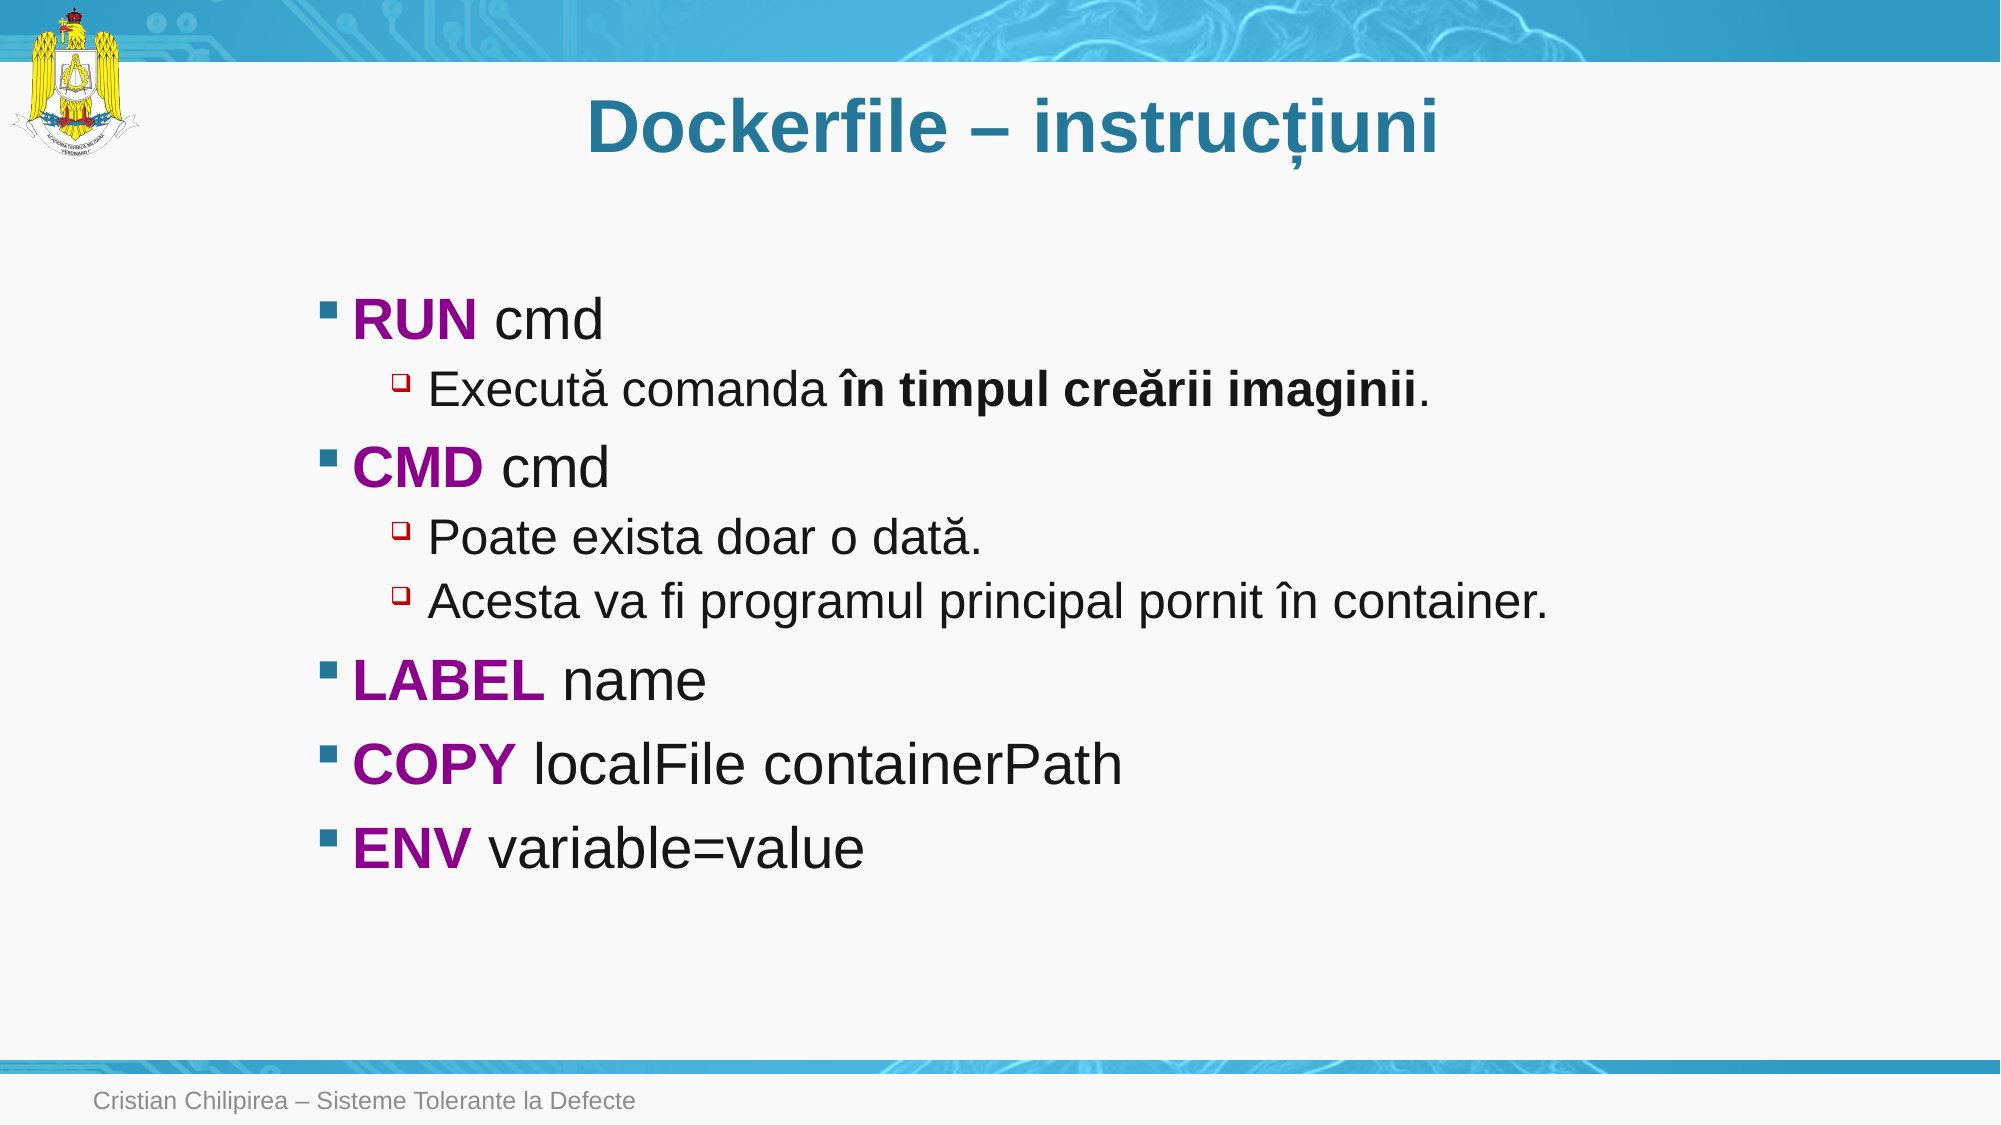

# Dockerfile – instrucțiuni
RUN cmd
Execută comanda în timpul creării imaginii.
CMD cmd
Poate exista doar o dată.
Acesta va fi programul principal pornit în container.
LABEL name
COPY localFile containerPath
ENV variable=value

Cristian Chilipirea – Sisteme Tolerante la Defecte